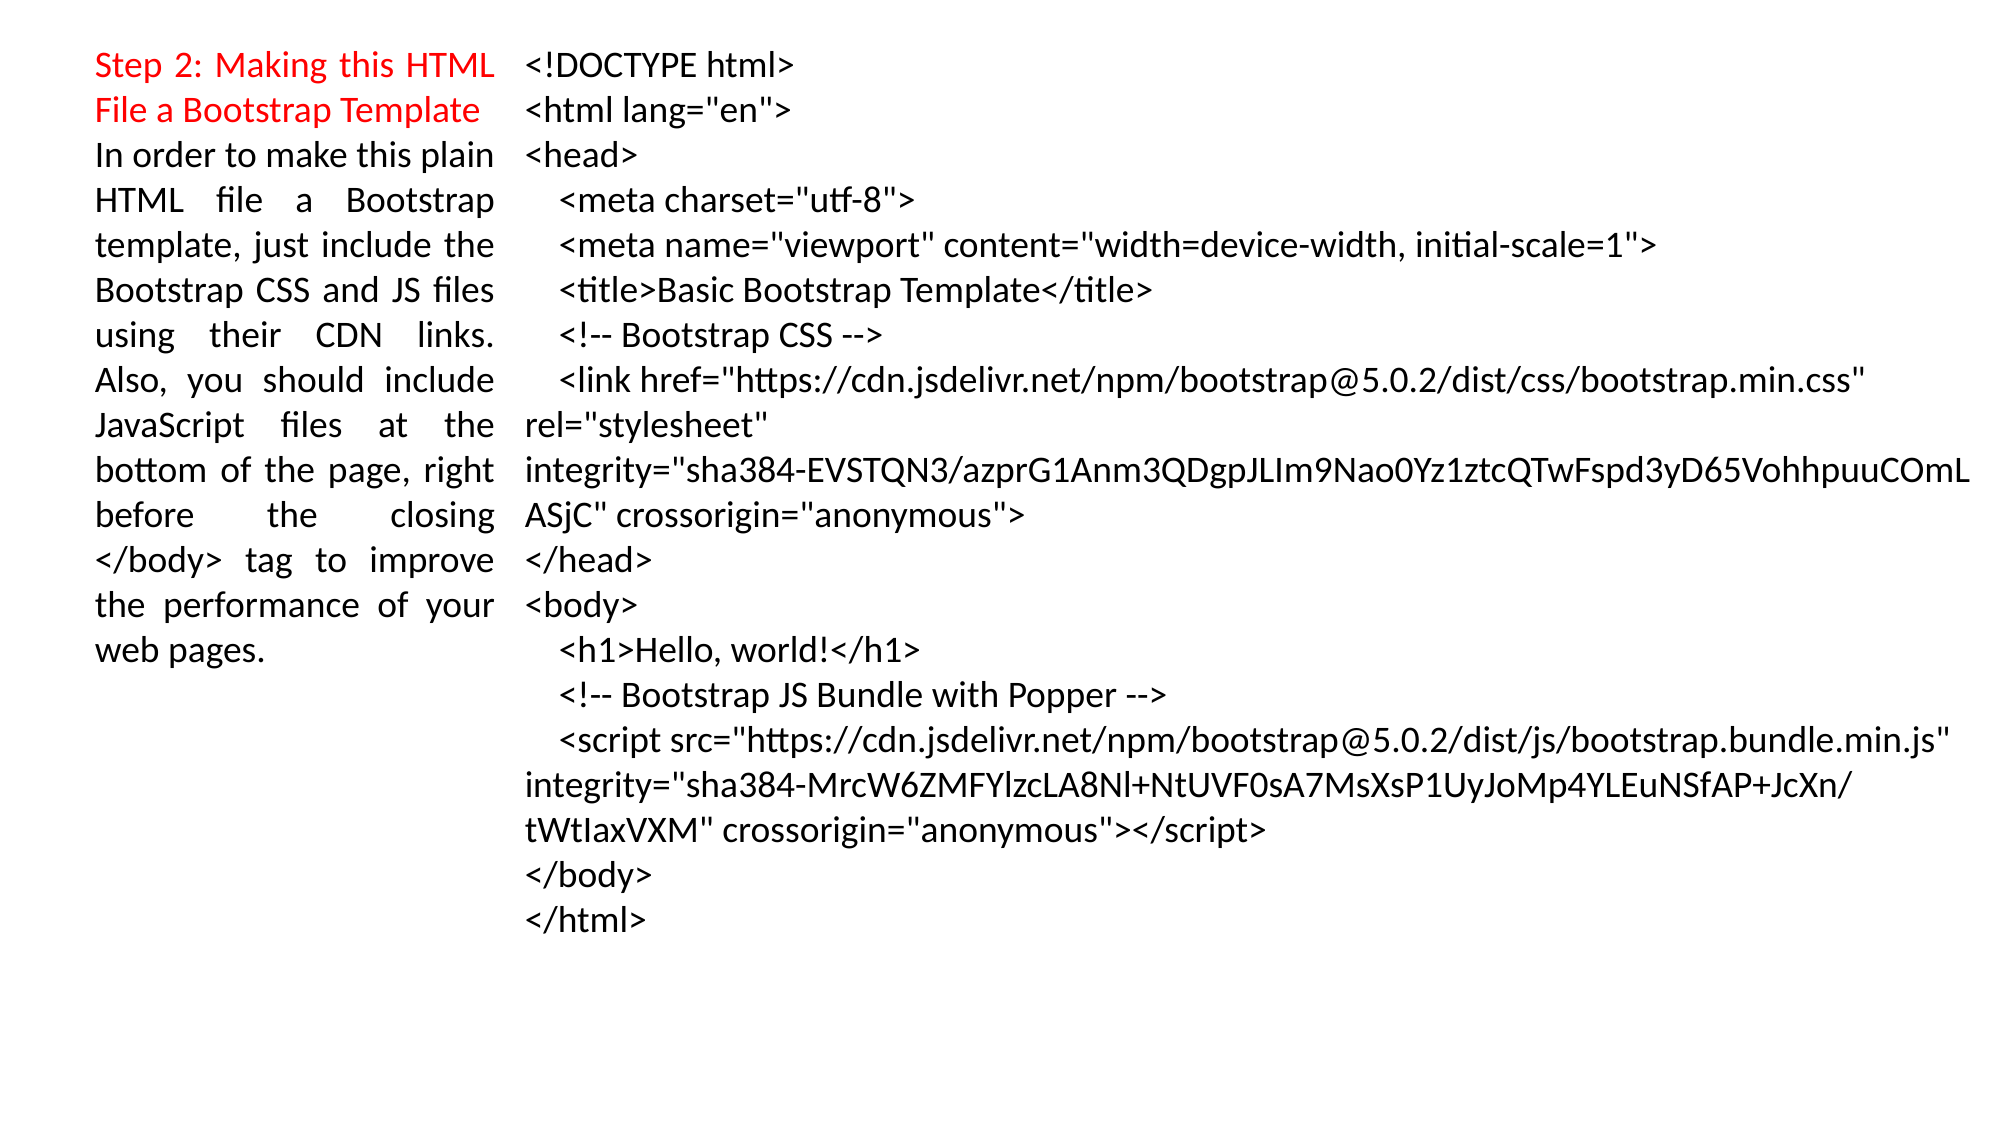

Step 2: Making this HTML File a Bootstrap Template
In order to make this plain HTML file a Bootstrap template, just include the Bootstrap CSS and JS files using their CDN links. Also, you should include JavaScript files at the bottom of the page, right before the closing </body> tag to improve the performance of your web pages.

<!DOCTYPE html>
<html lang="en">
<head>
    <meta charset="utf-8">
    <meta name="viewport" content="width=device-width, initial-scale=1">
    <title>Basic Bootstrap Template</title>
    <!-- Bootstrap CSS -->
    <link href="https://cdn.jsdelivr.net/npm/bootstrap@5.0.2/dist/css/bootstrap.min.css" rel="stylesheet" integrity="sha384-EVSTQN3/azprG1Anm3QDgpJLIm9Nao0Yz1ztcQTwFspd3yD65VohhpuuCOmLASjC" crossorigin="anonymous">
</head>
<body>
    <h1>Hello, world!</h1>
    <!-- Bootstrap JS Bundle with Popper -->
    <script src="https://cdn.jsdelivr.net/npm/bootstrap@5.0.2/dist/js/bootstrap.bundle.min.js" integrity="sha384-MrcW6ZMFYlzcLA8Nl+NtUVF0sA7MsXsP1UyJoMp4YLEuNSfAP+JcXn/tWtIaxVXM" crossorigin="anonymous"></script>
</body>
</html>